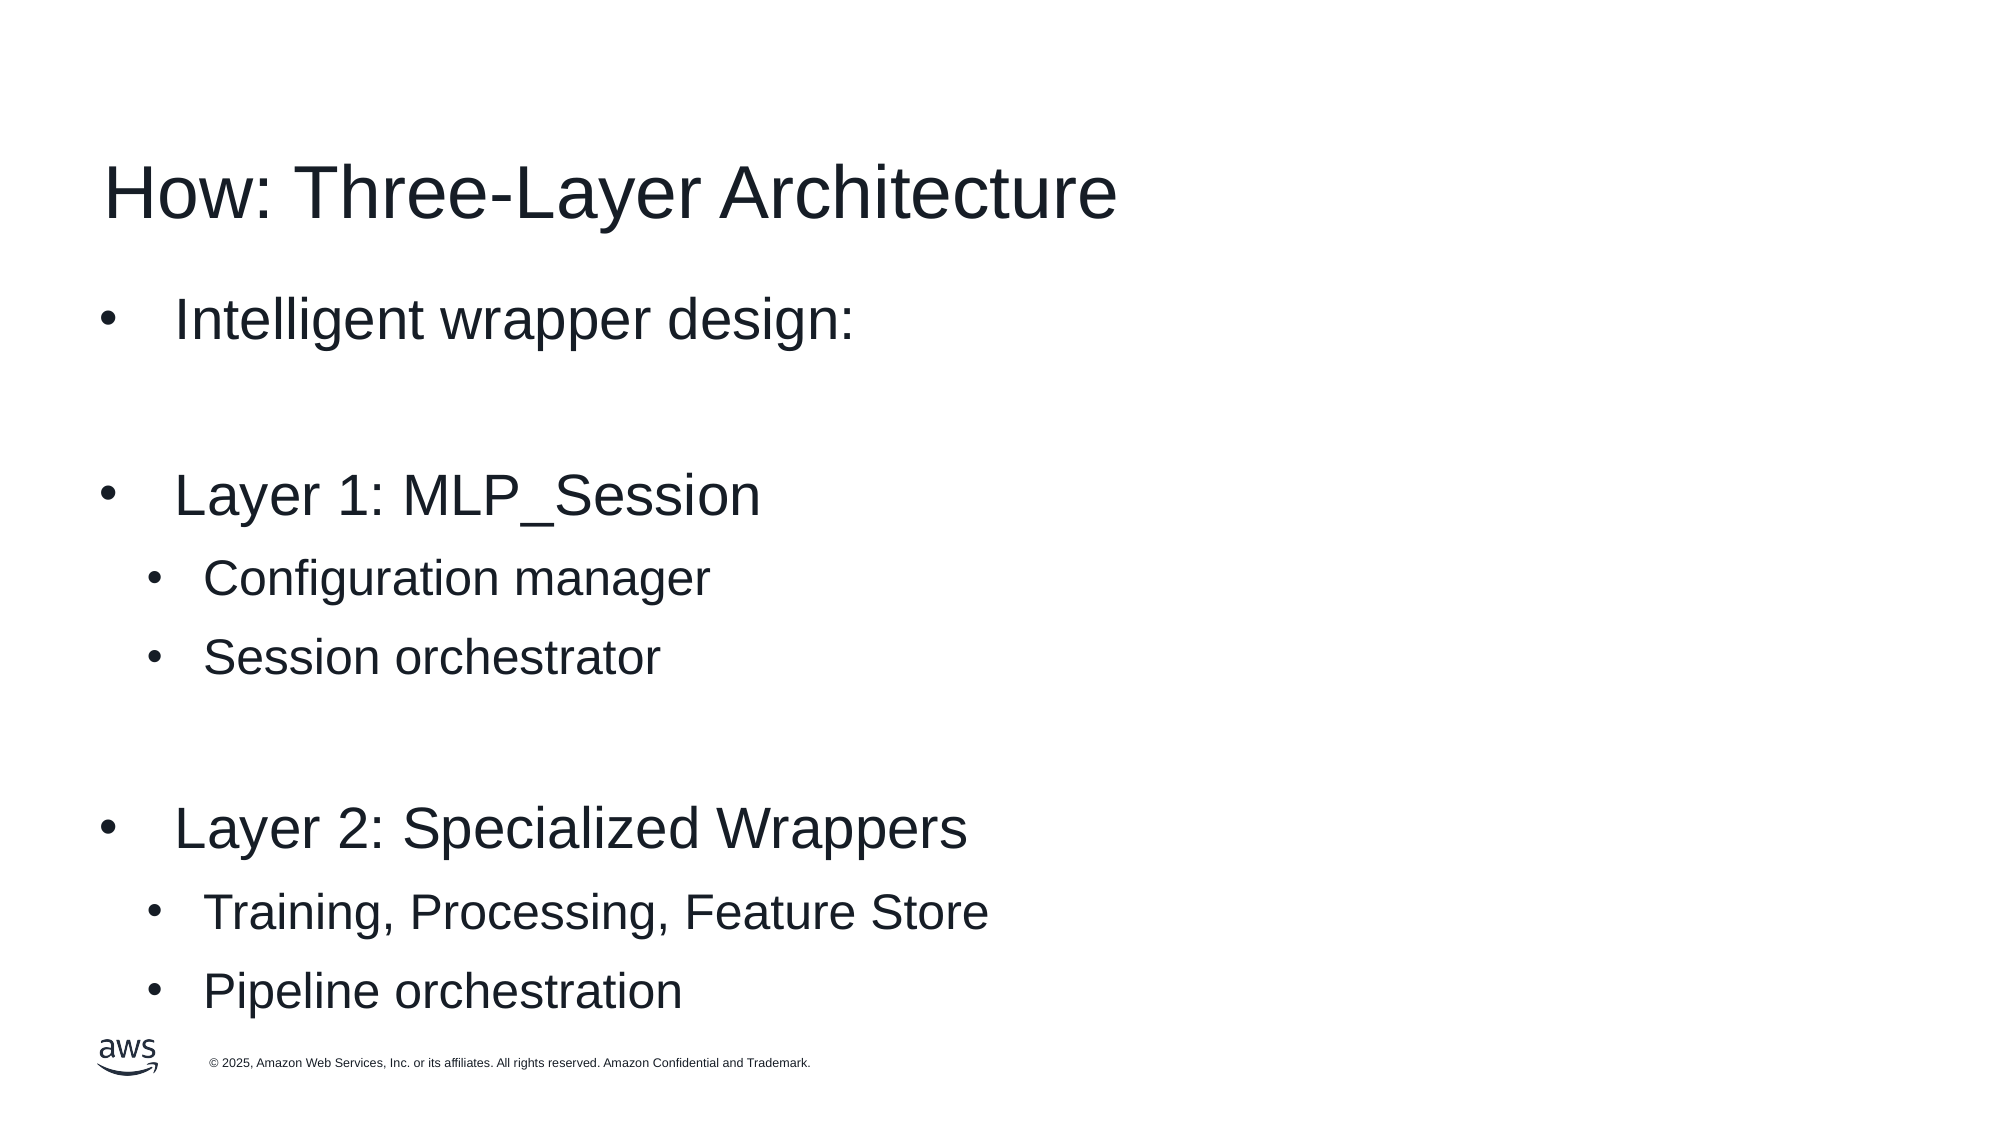

# How: Three-Layer Architecture
Intelligent wrapper design:

Layer 1: MLP_Session
Configuration manager
Session orchestrator

Layer 2: Specialized Wrappers
Training, Processing, Feature Store
Pipeline orchestration

Layer 3: SageMaker SDK v3
Full access to underlying SDK
No functionality locked away